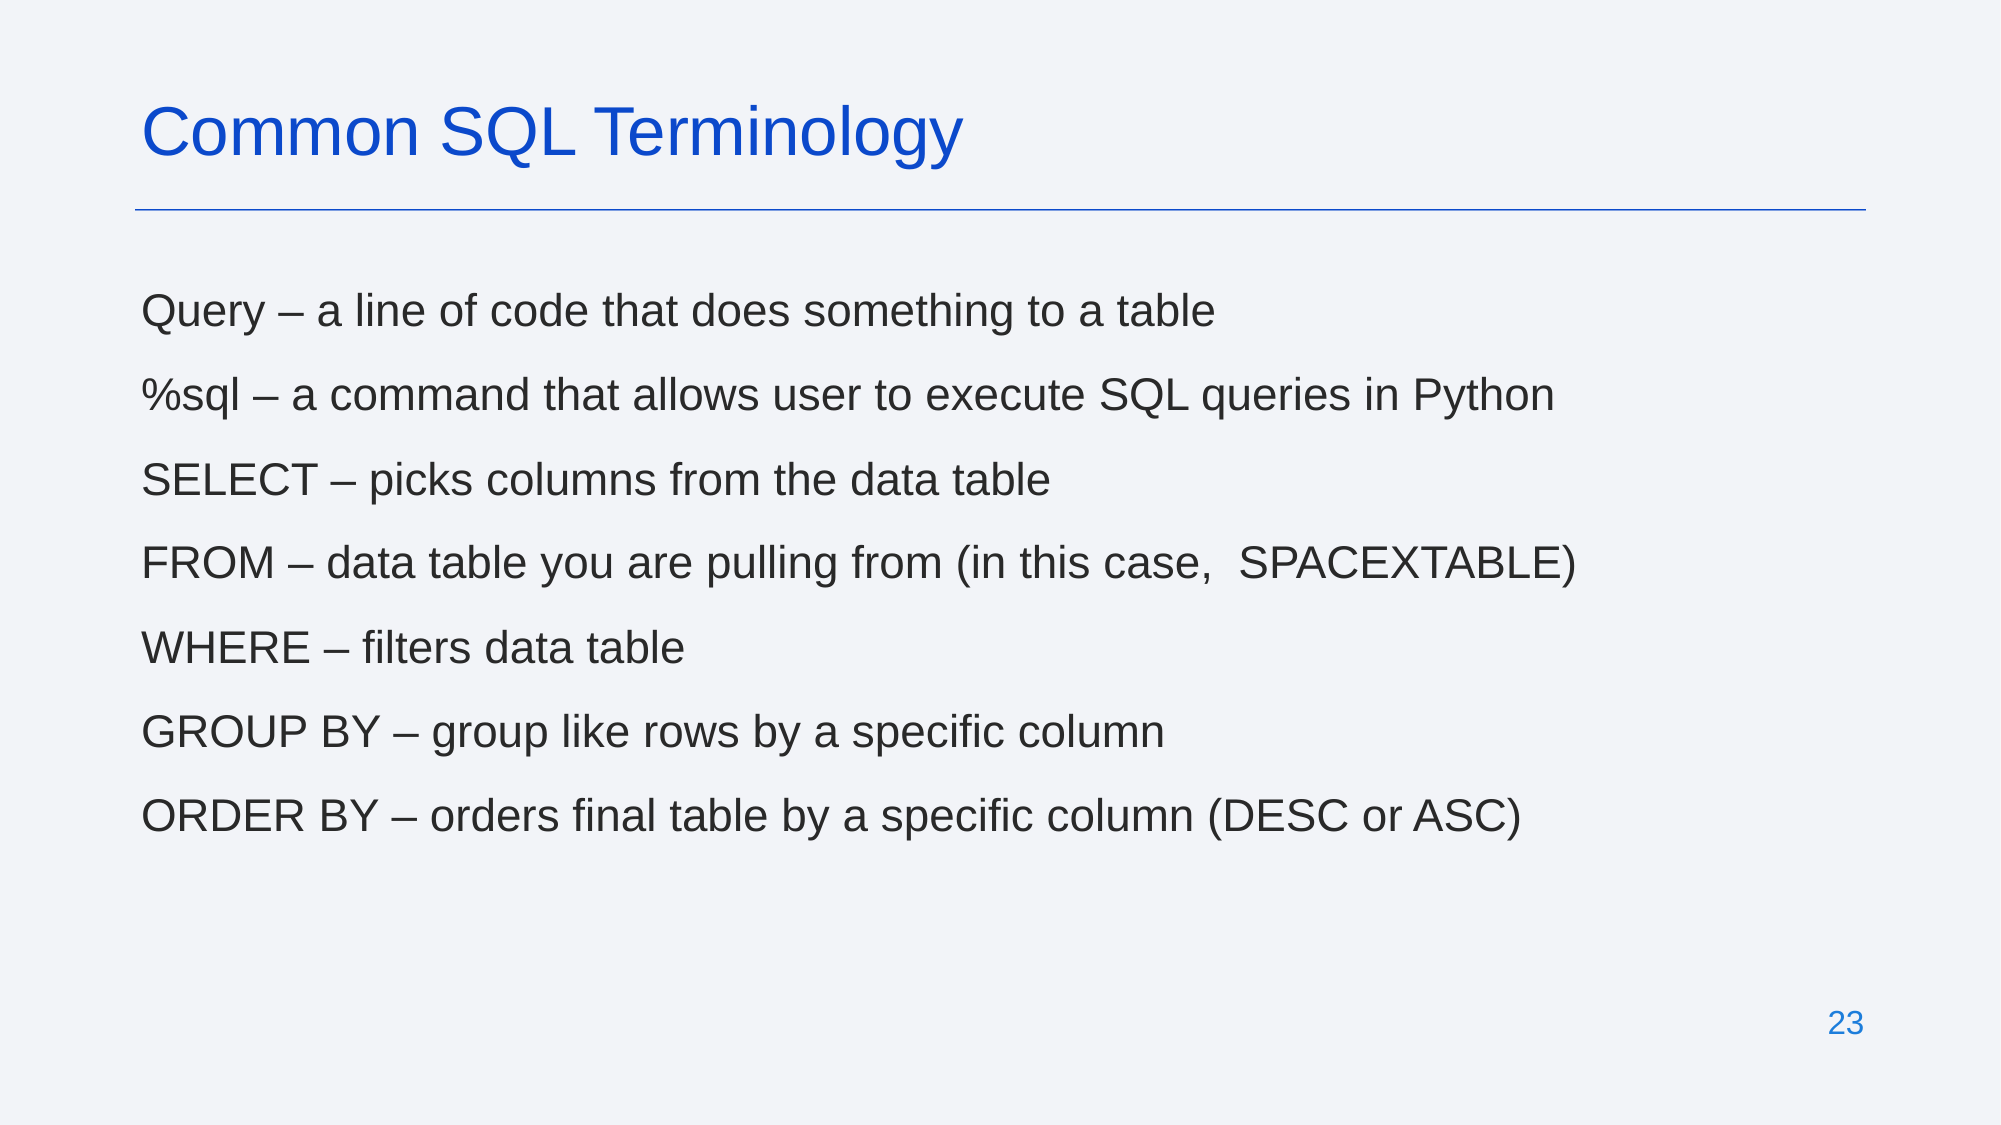

Common SQL Terminology
Query – a line of code that does something to a table
%sql – a command that allows user to execute SQL queries in Python
SELECT – picks columns from the data table
FROM – data table you are pulling from (in this case,  SPACEXTABLE)
WHERE – filters data table
GROUP BY – group like rows by a specific column
ORDER BY – orders final table by a specific column (DESC or ASC)

23